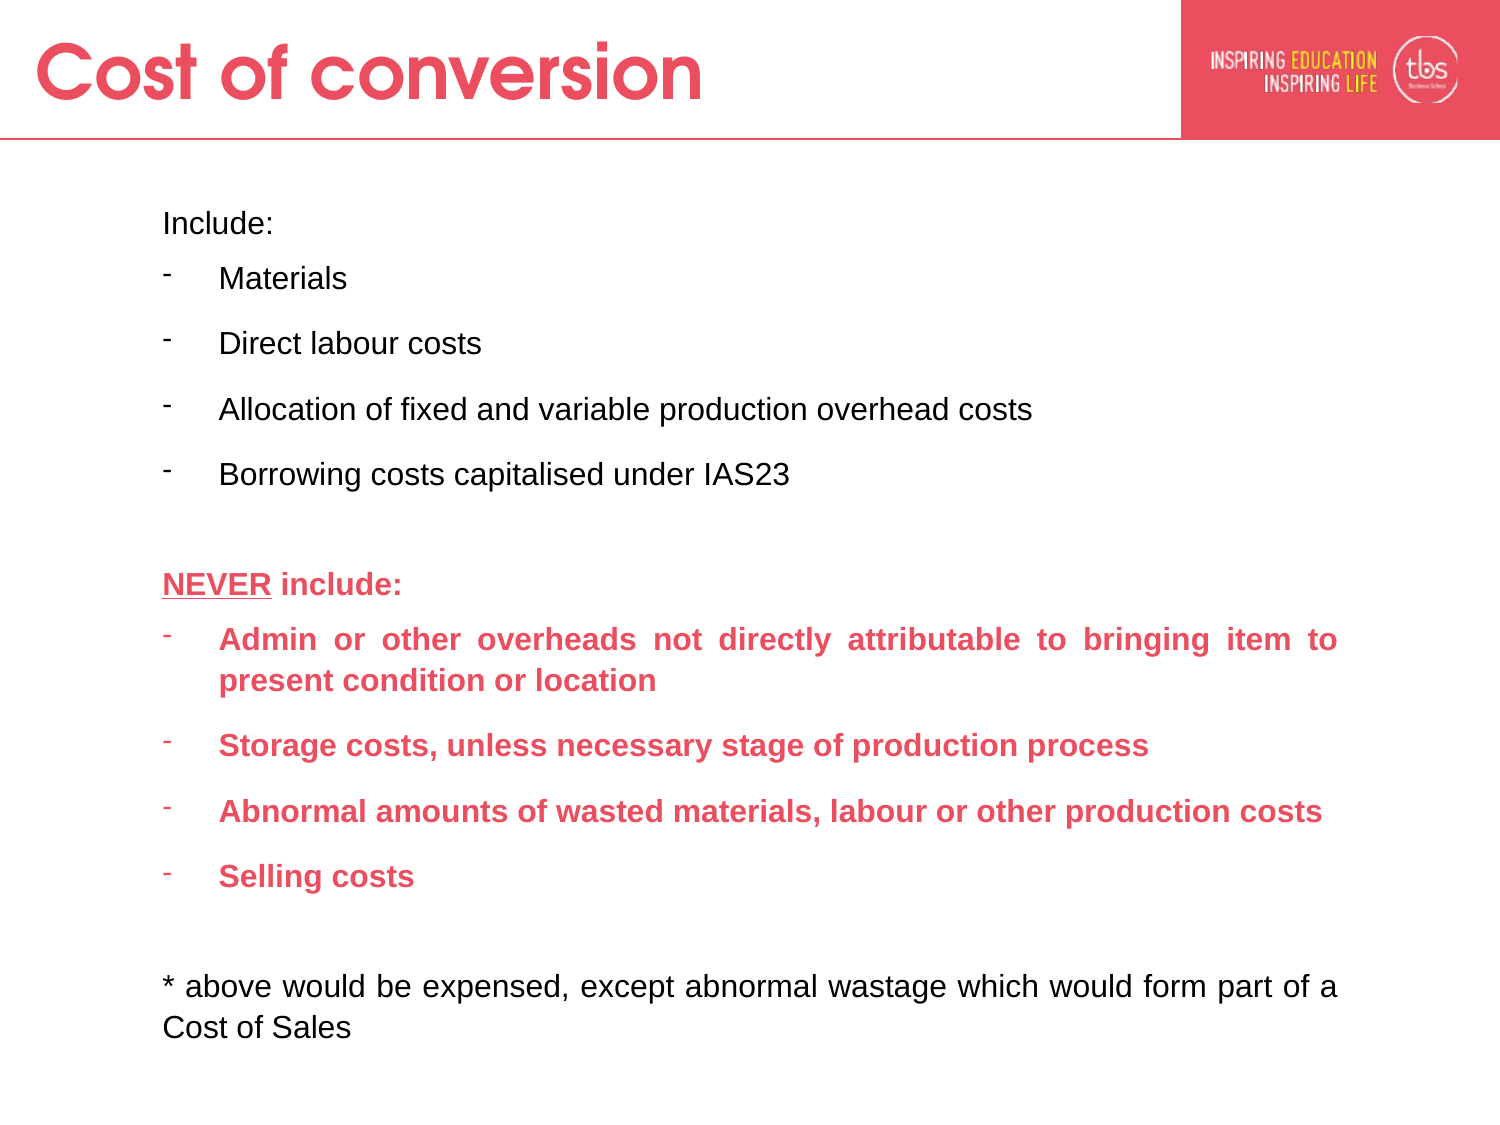

# Cost of conversion
Include:
Materials
Direct labour costs
Allocation of fixed and variable production overhead costs
Borrowing costs capitalised under IAS23

NEVER include:
Admin or other overheads not directly attributable to bringing item to present condition or location
Storage costs, unless necessary stage of production process
Abnormal amounts of wasted materials, labour or other production costs
Selling costs

* above would be expensed, except abnormal wastage which would form part of a Cost of Sales